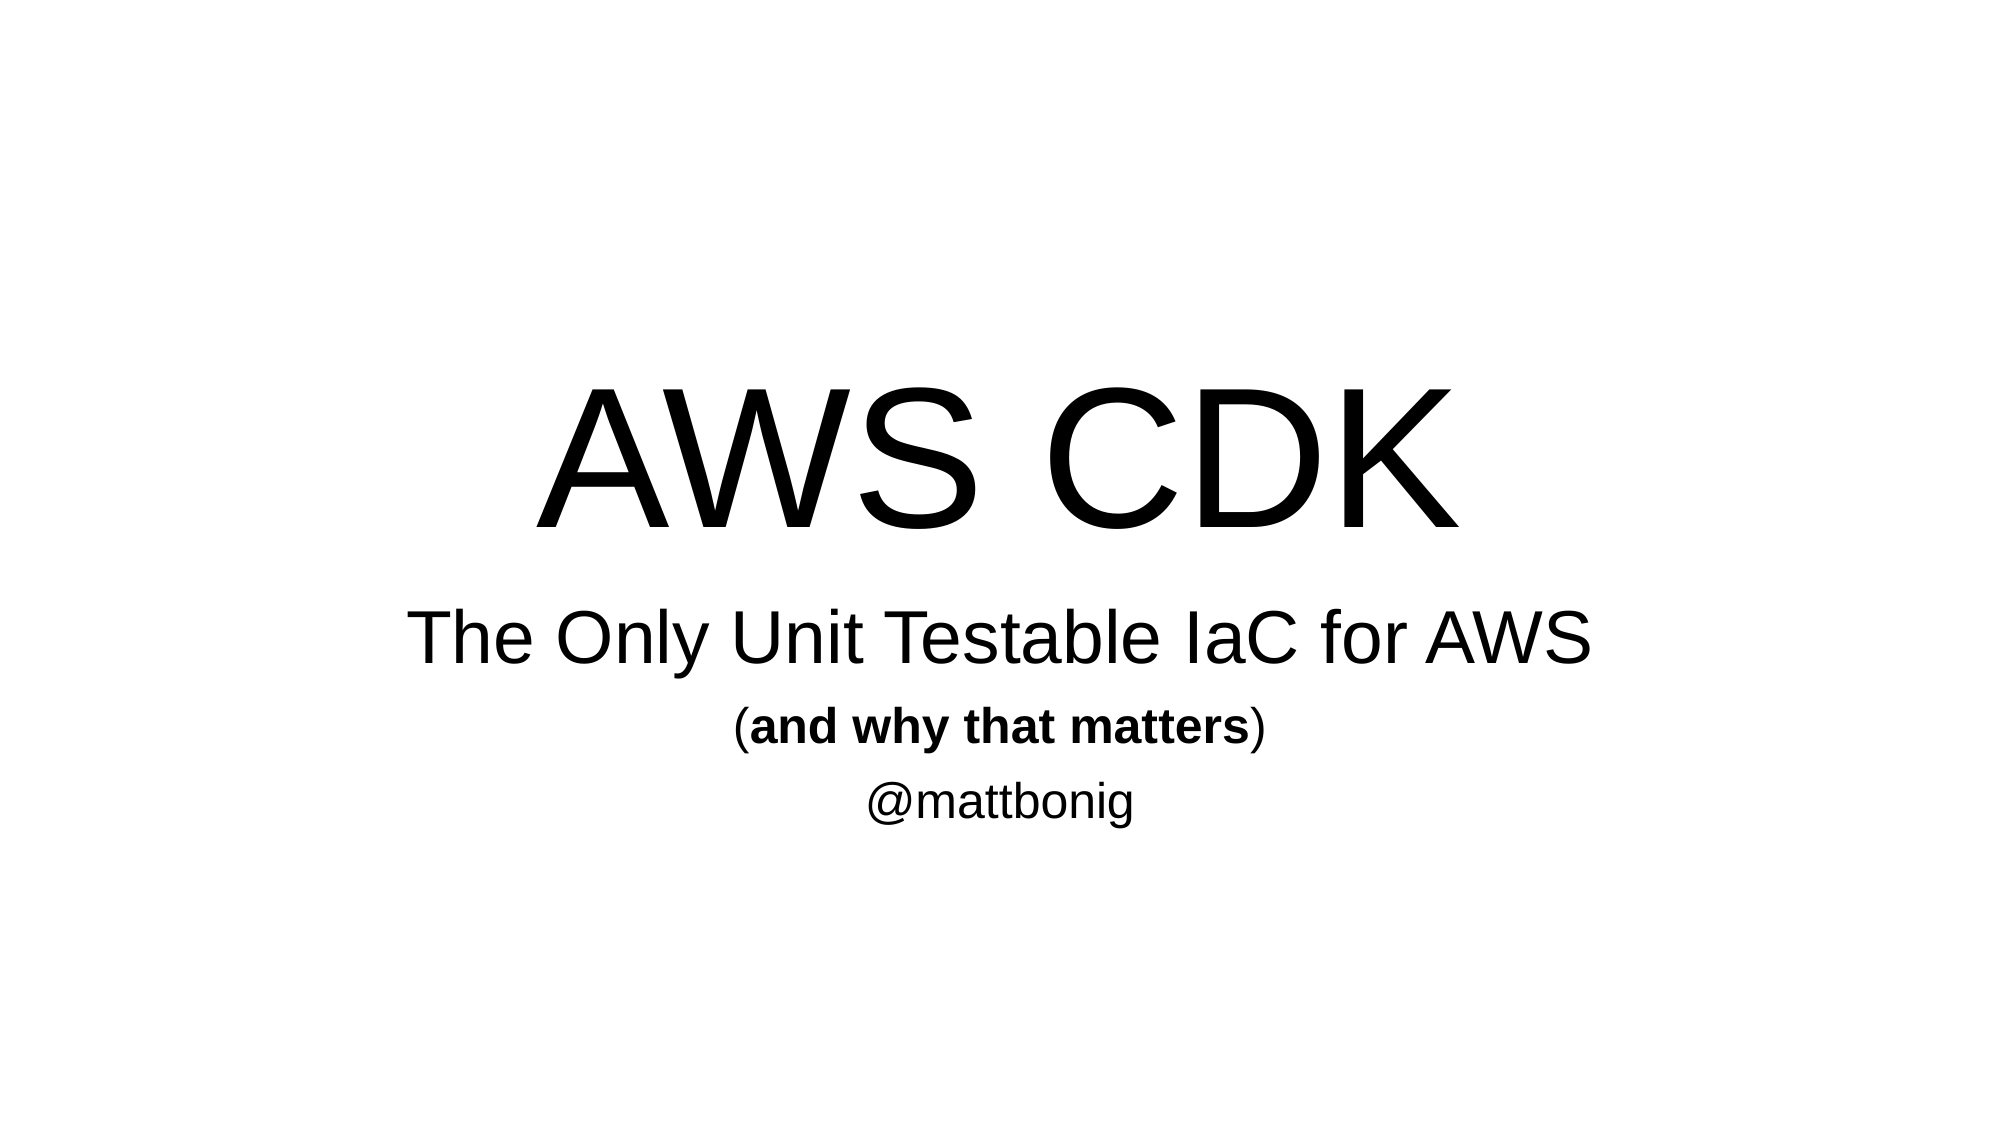

# AWS CDK
The Only Unit Testable IaC for AWS
(and why that matters)
@mattbonig